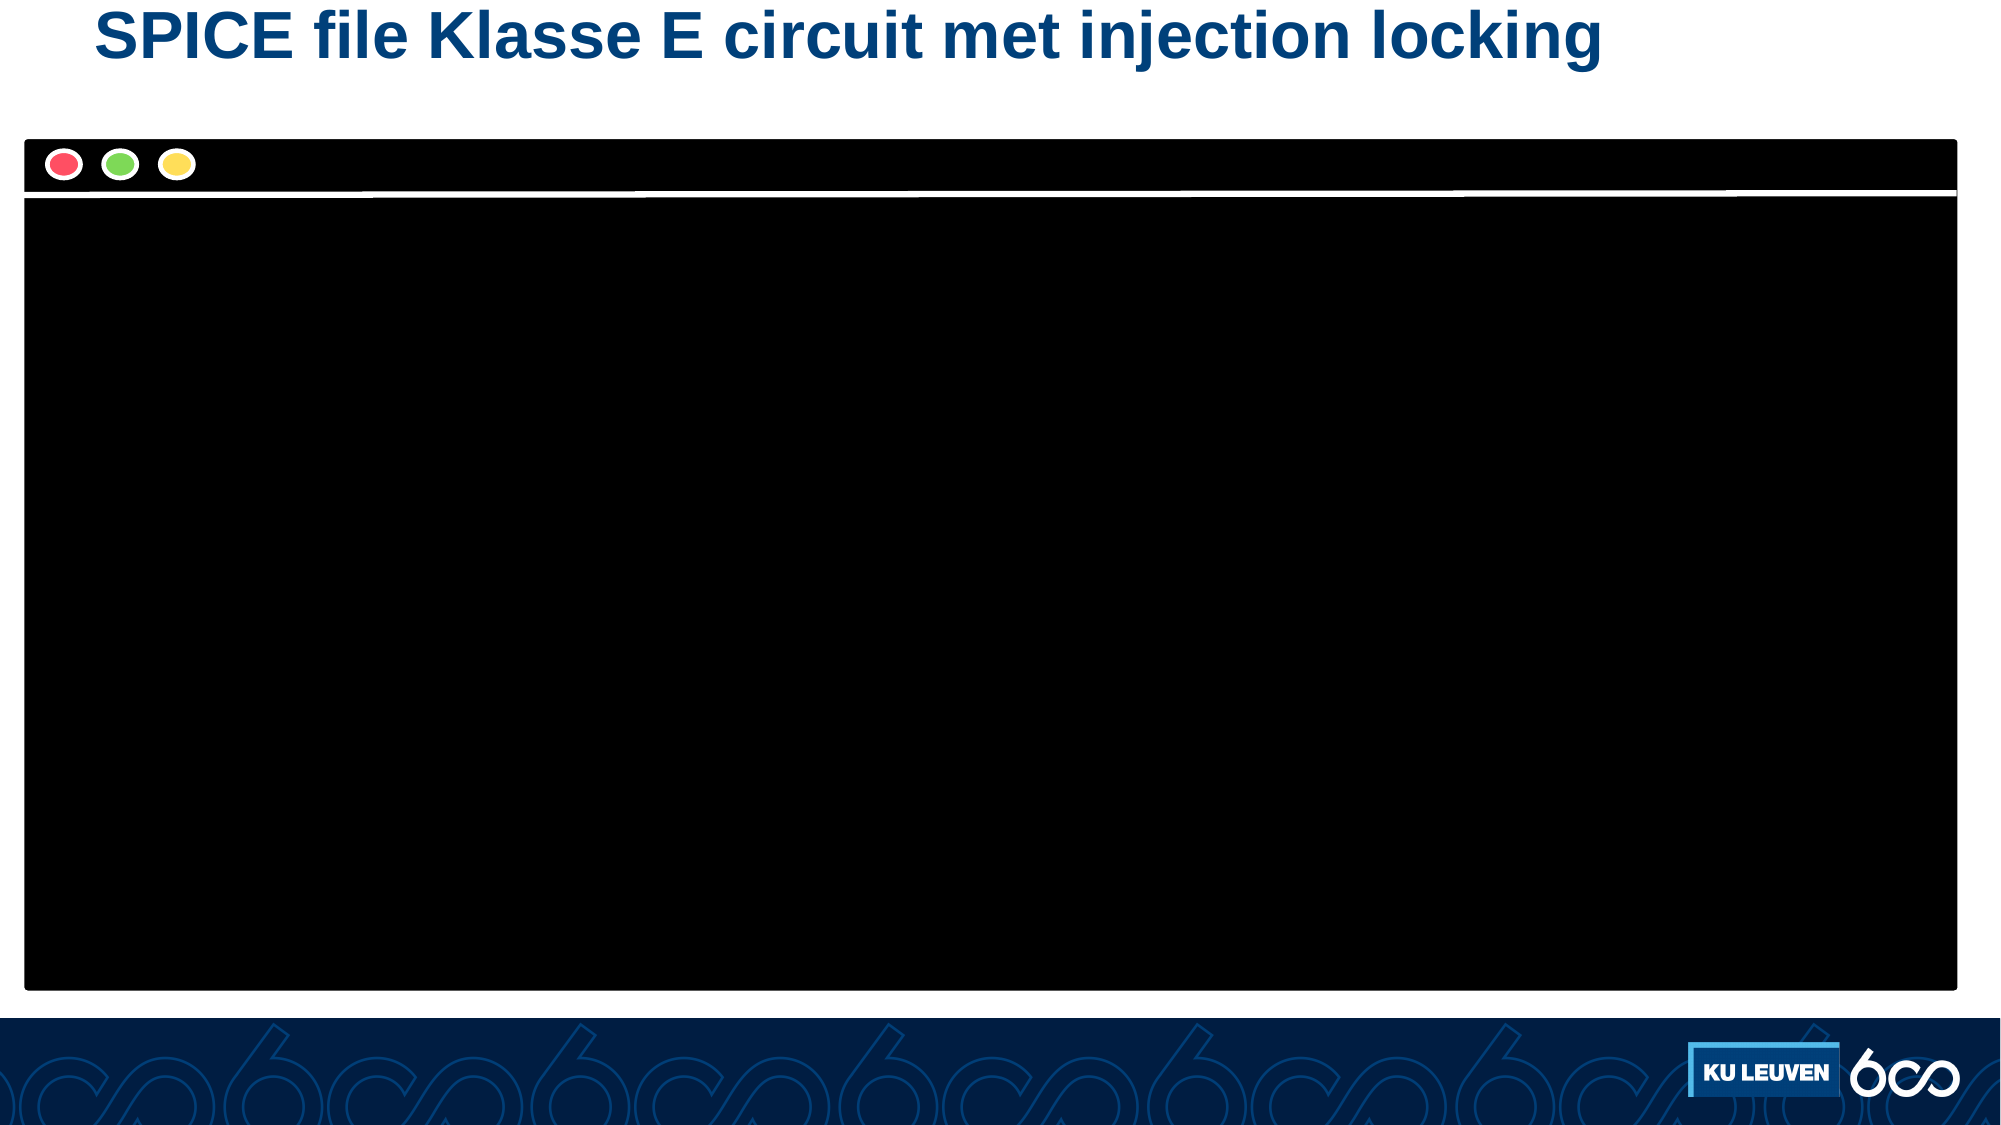

# SPICE file Klasse E circuit met injection locking
* Class E TsaiM_SWn        0 11 10 0 nmos W=31580u L=0.35uM_SWp        3 11 10 3 pmos W=500u L=0.35u* stage 1